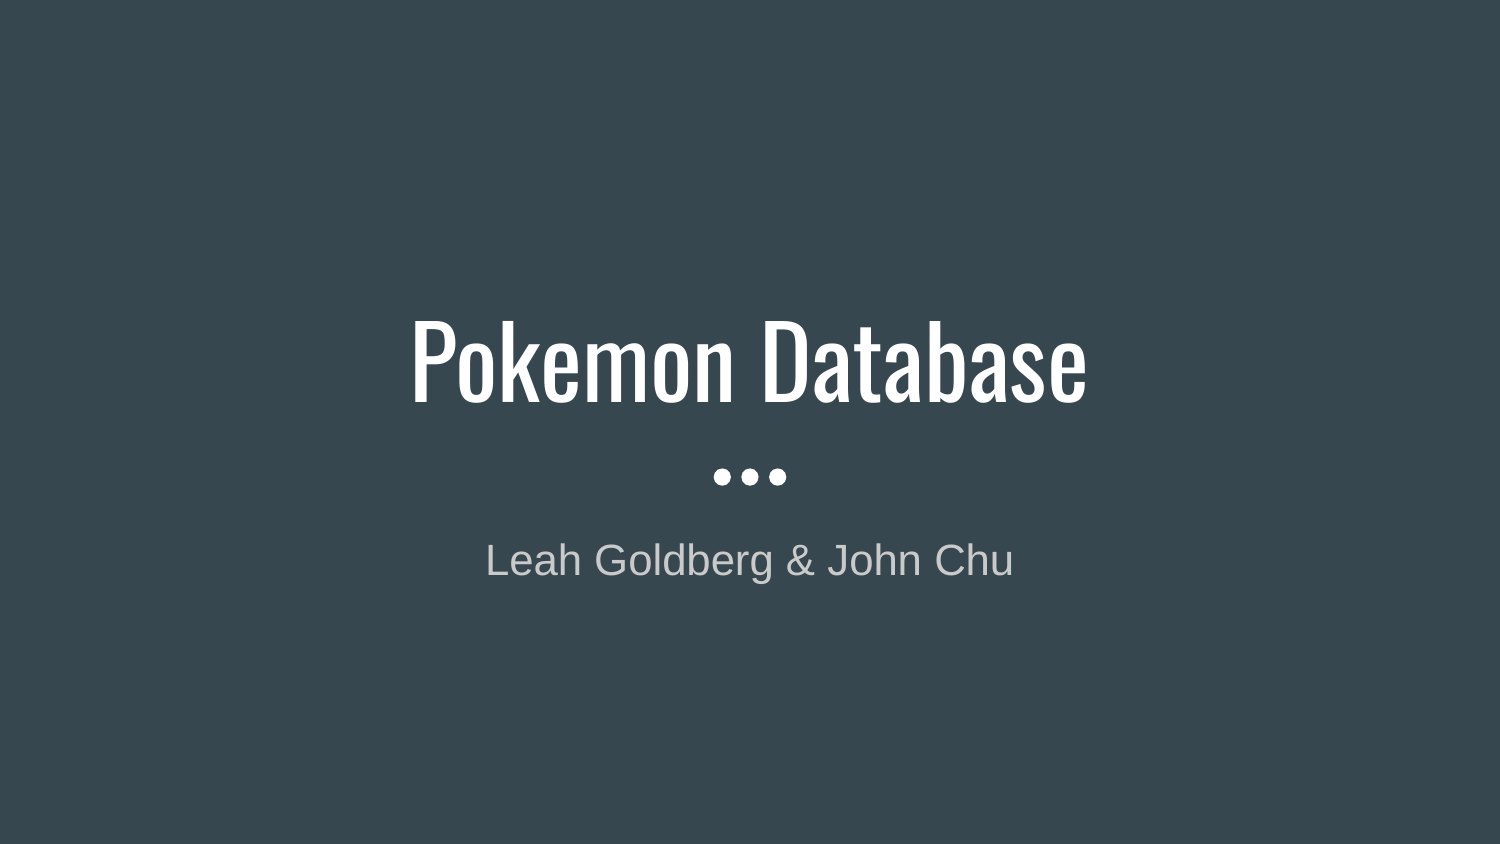

# Pokemon Database
Leah Goldberg & John Chu